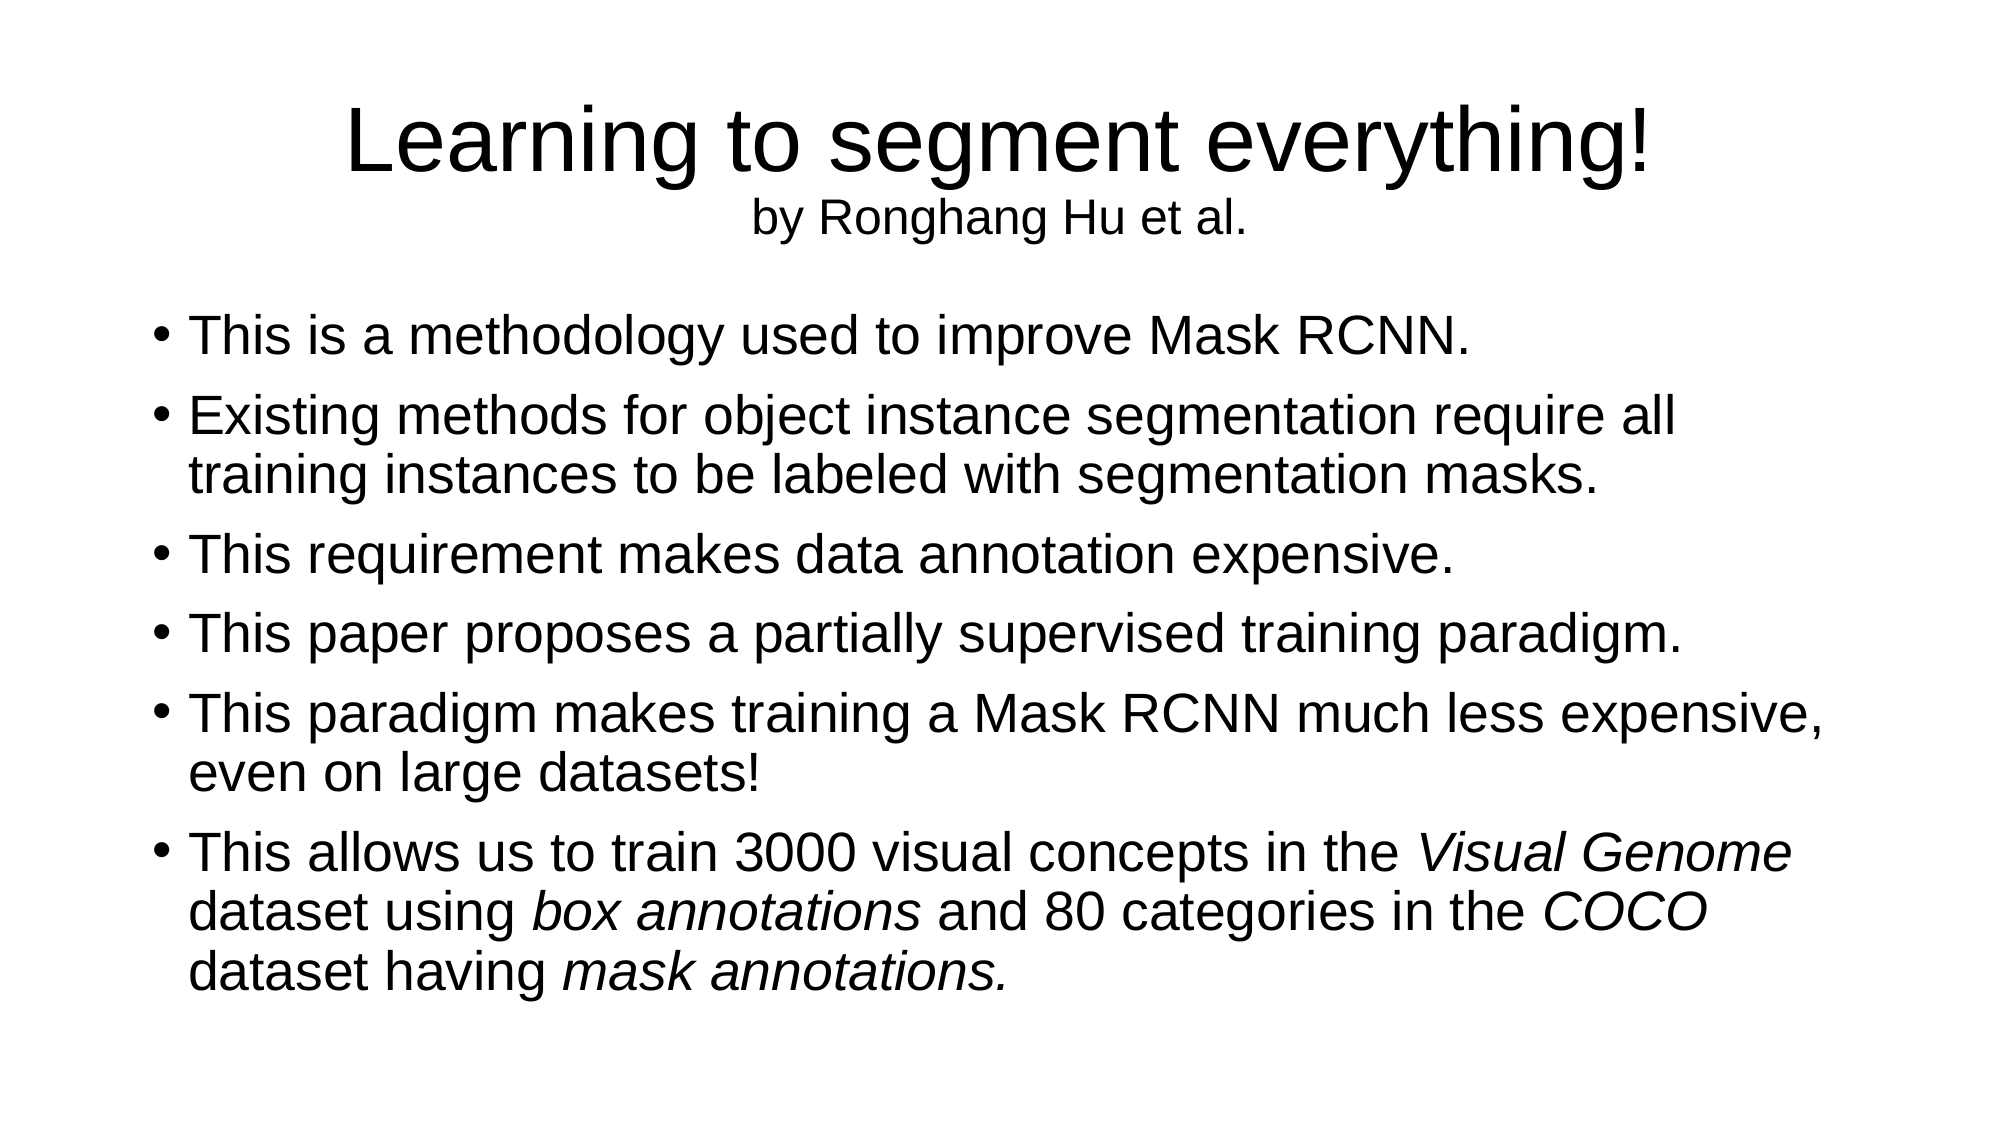

# Learning to segment everything! by Ronghang Hu et al.
This is a methodology used to improve Mask RCNN.
Existing methods for object instance segmentation require all training instances to be labeled with segmentation masks.
This requirement makes data annotation expensive.
This paper proposes a partially supervised training paradigm.
This paradigm makes training a Mask RCNN much less expensive, even on large datasets!
This allows us to train 3000 visual concepts in the Visual Genome dataset using box annotations and 80 categories in the COCO dataset having mask annotations.